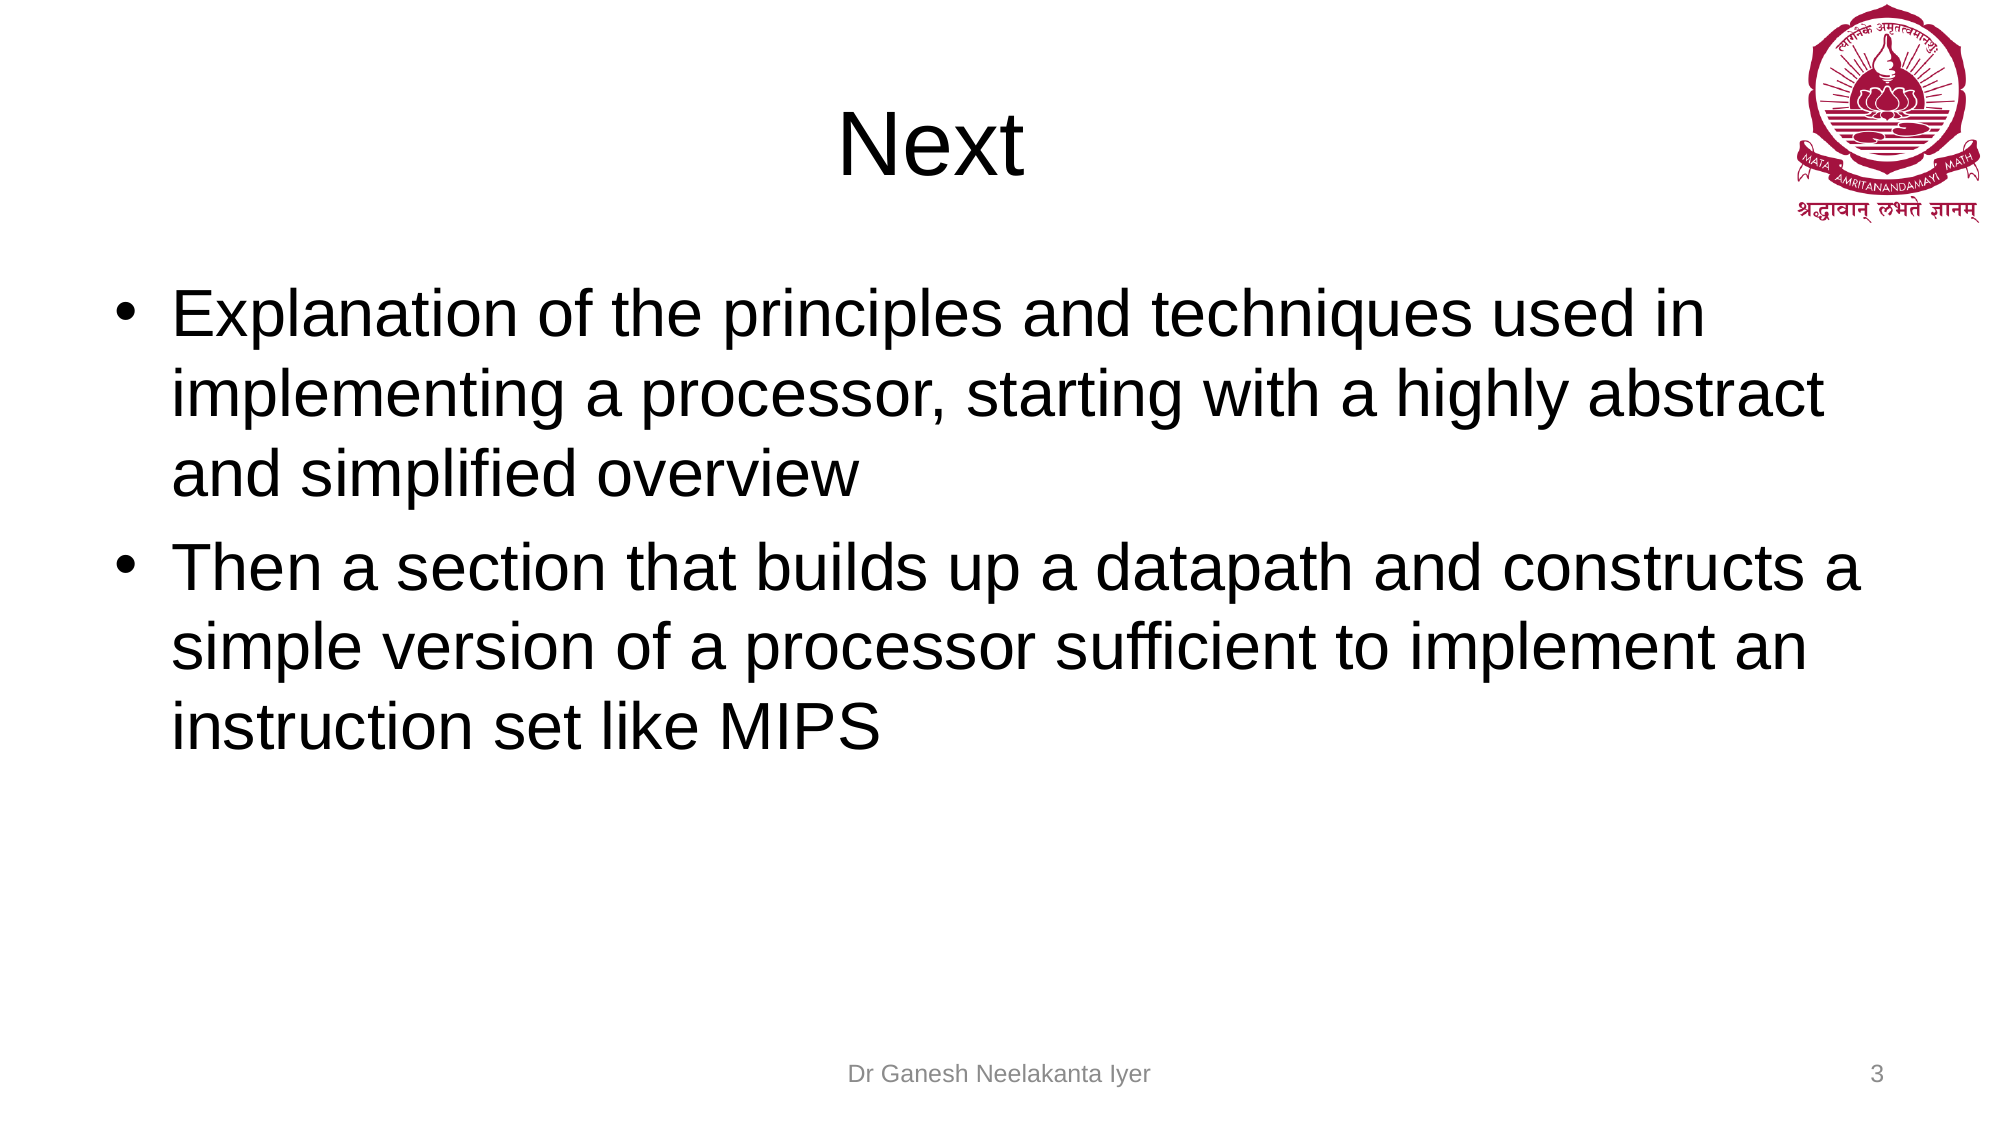

# Next
Explanation of the principles and techniques used in implementing a processor, starting with a highly abstract and simplified overview
Then a section that builds up a datapath and constructs a simple version of a processor sufficient to implement an instruction set like MIPS
Dr Ganesh Neelakanta Iyer
3